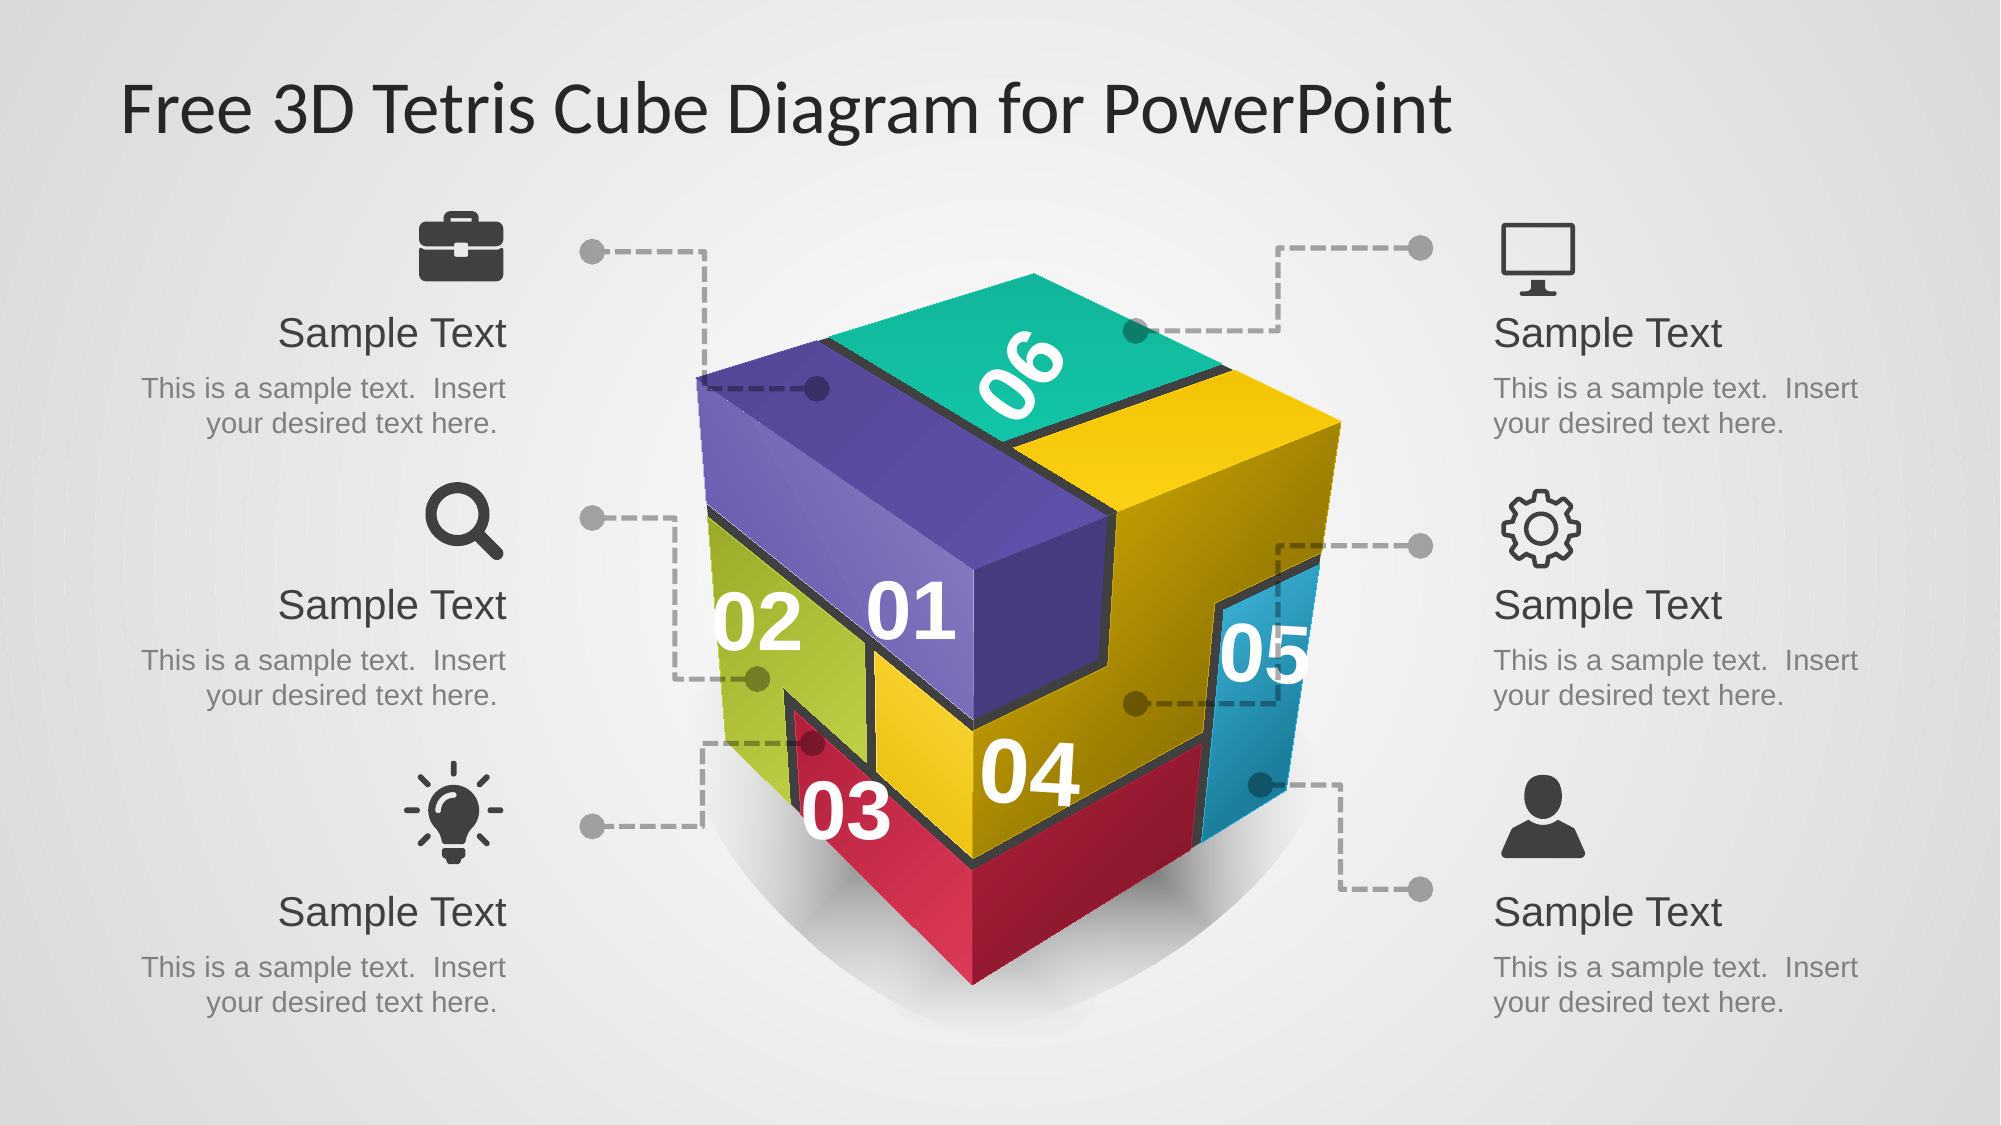

# Free 3D Tetris Cube Diagram for PowerPoint

06

01
02

05

04

03
Sample Text
Sample Text
This is a sample text.  Insert your desired text here.
This is a sample text.  Insert your desired text here.

Sample Text
Sample Text
This is a sample text.  Insert your desired text here.
This is a sample text.  Insert your desired text here.

Sample Text
Sample Text
This is a sample text.  Insert your desired text here.
This is a sample text.  Insert your desired text here.